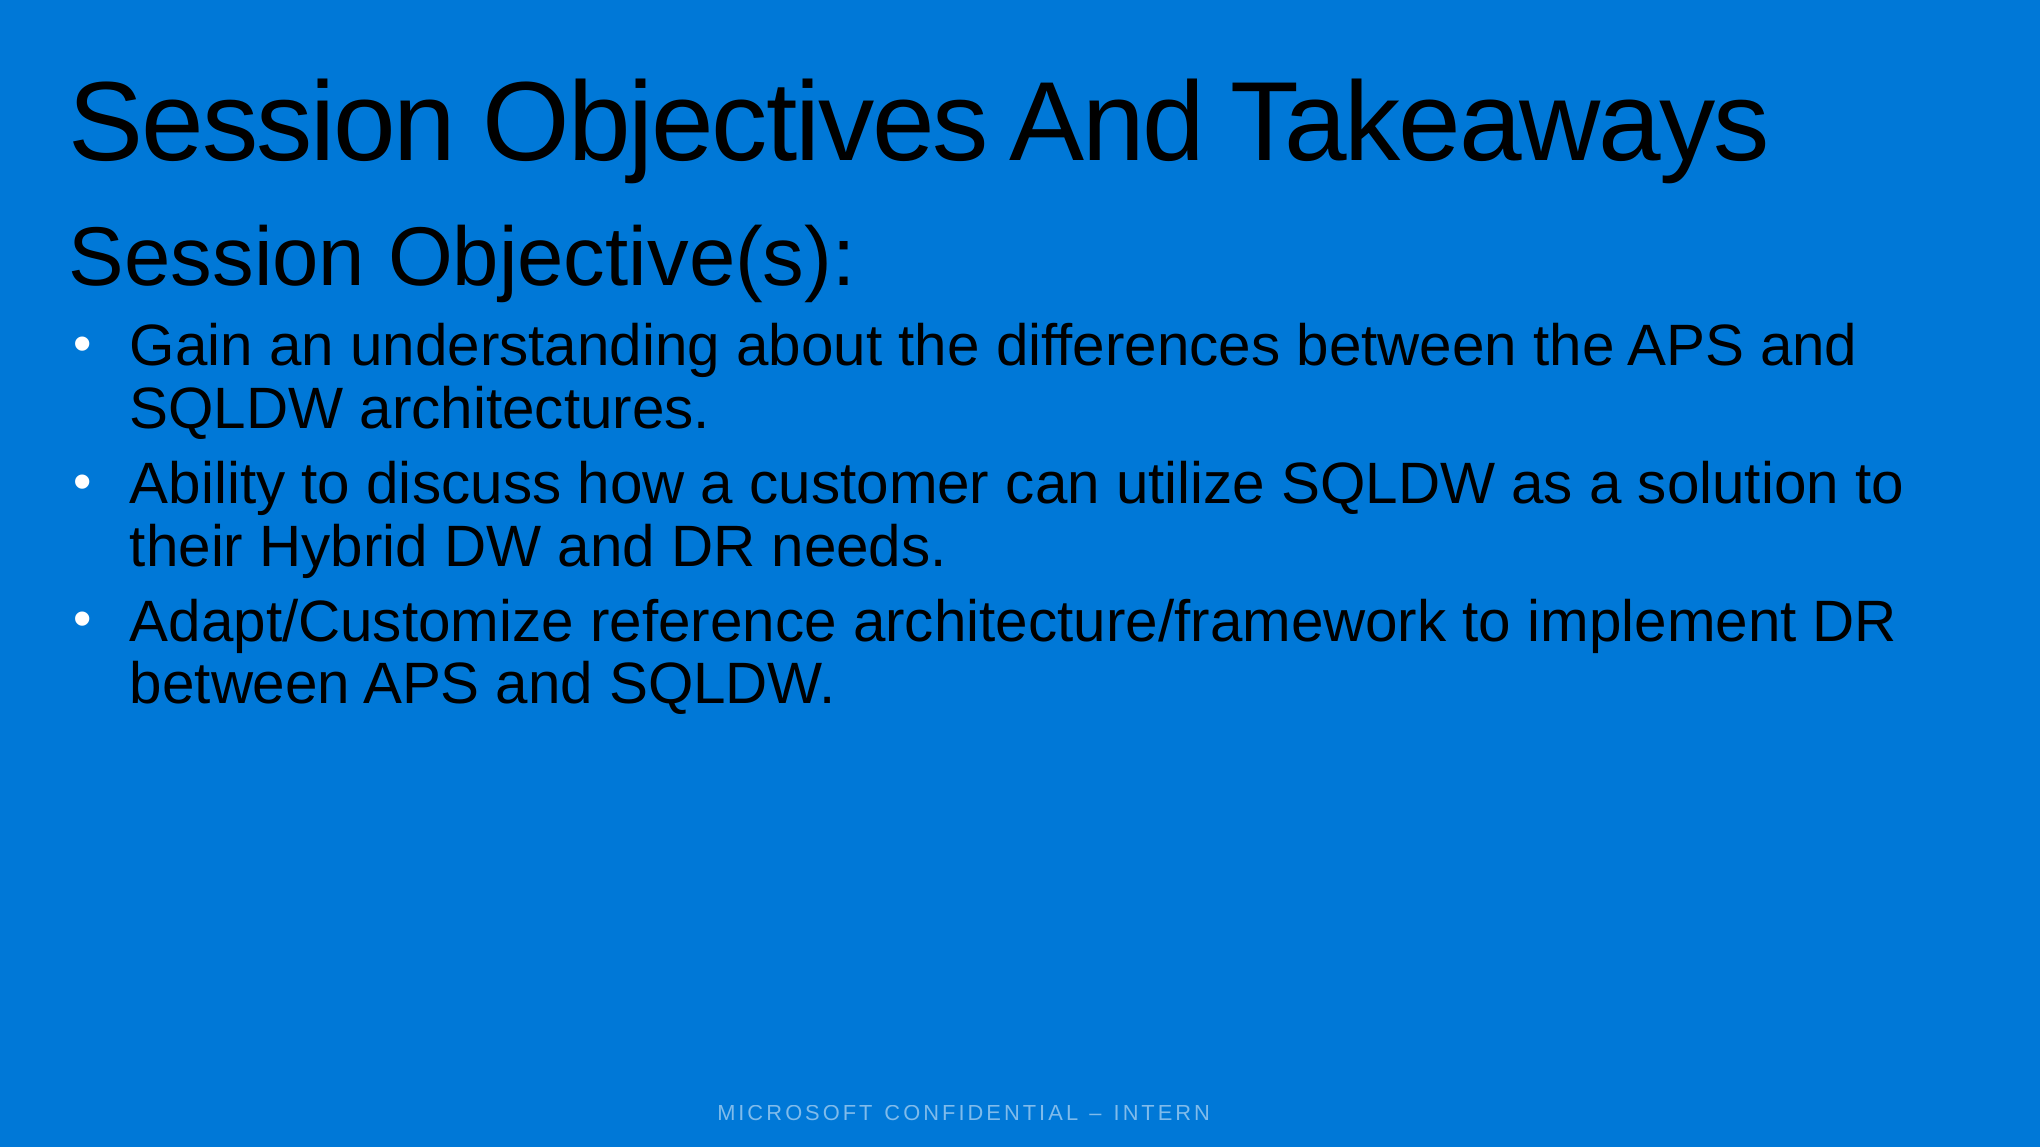

# Session Objectives And Takeaways
Session Objective(s):
Gain an understanding about the differences between the APS and SQLDW architectures.
Ability to discuss how a customer can utilize SQLDW as a solution to their Hybrid DW and DR needs.
Adapt/Customize reference architecture/framework to implement DR between APS and SQLDW.